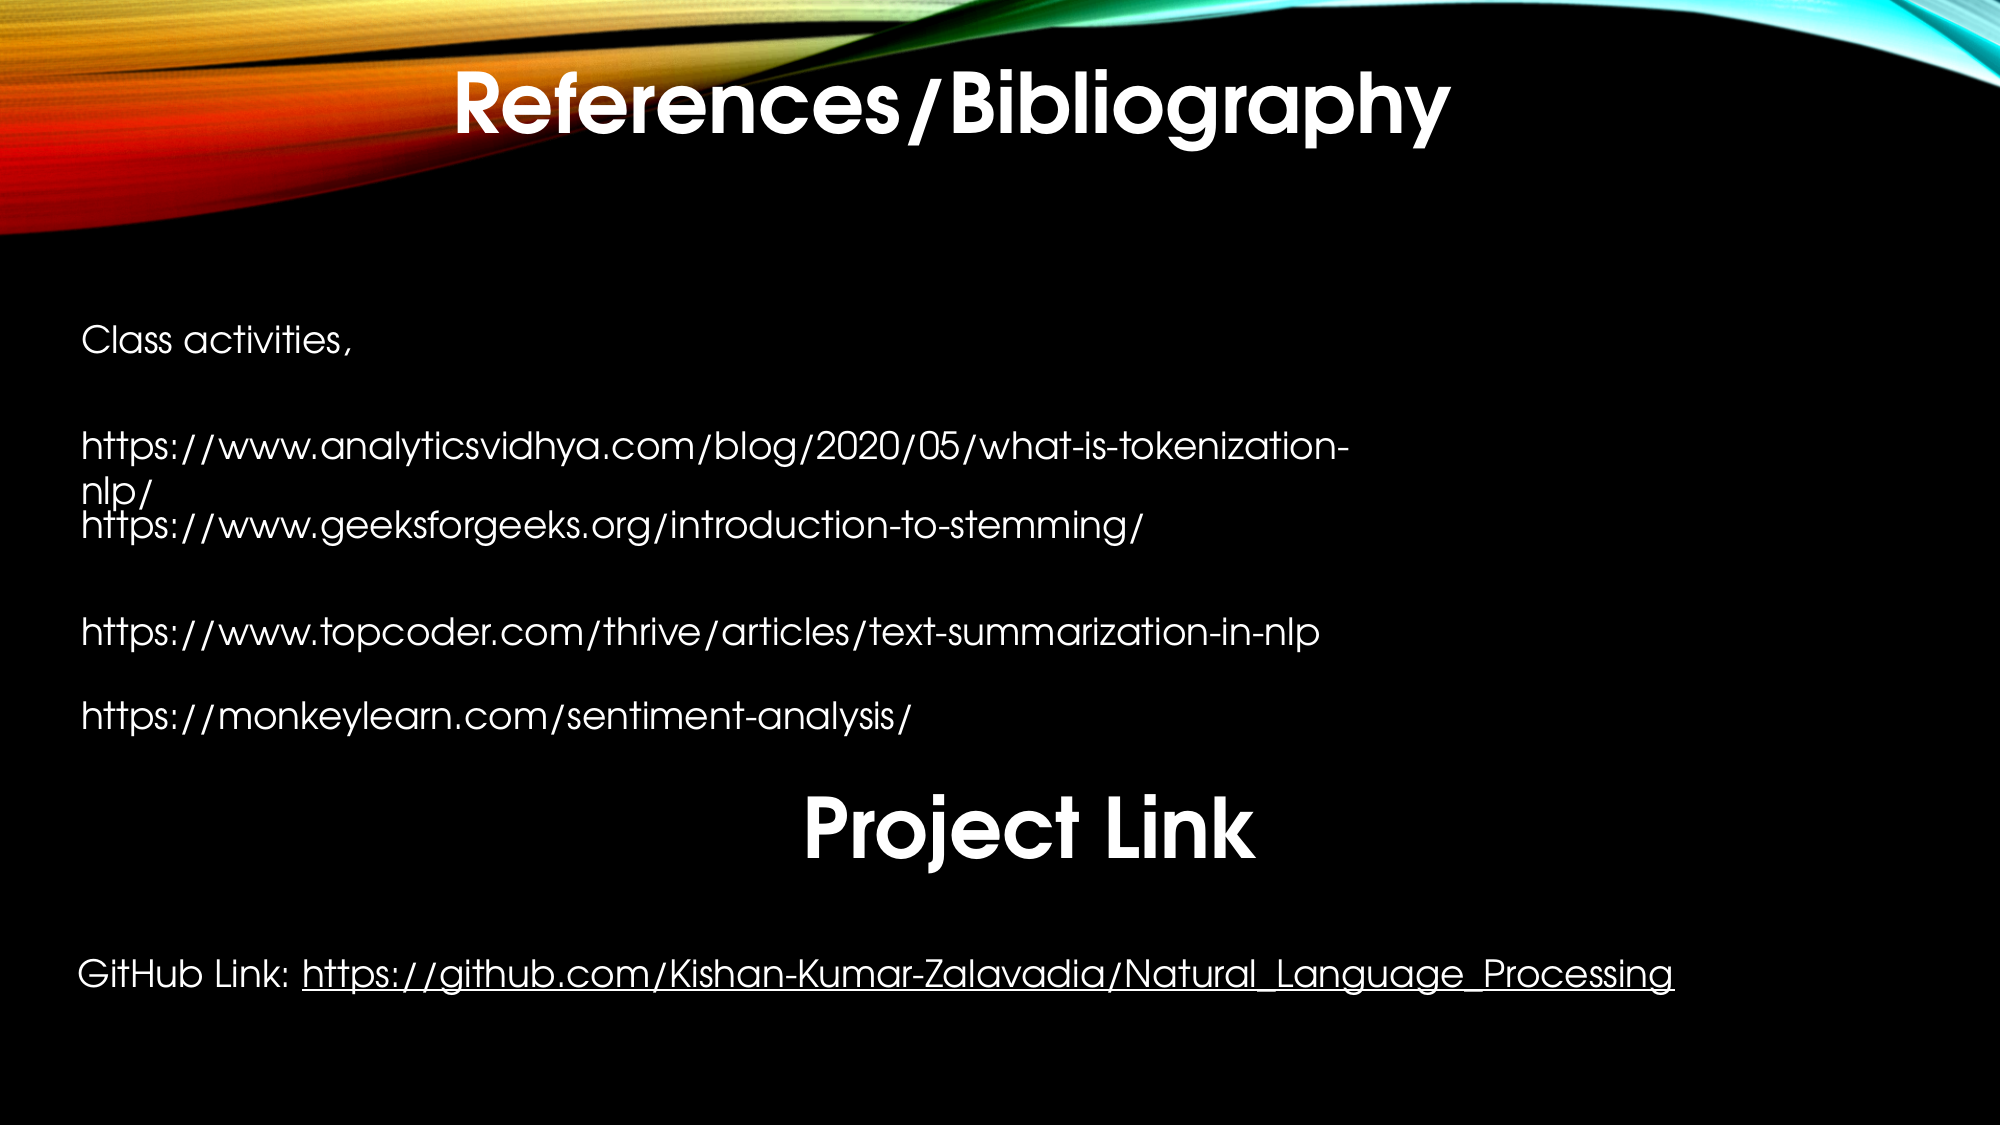

References/Bibliography

Class activities,

https://www.analyticsvidhya.com/blog/2020/05/what-is-tokenization-nlp/
https://www.geeksforgeeks.org/introduction-to-stemming/
https://www.topcoder.com/thrive/articles/text-summarization-in-nlp
https://monkeylearn.com/sentiment-analysis/
Project Link
GitHub Link: https://github.com/Kishan-Kumar-Zalavadia/Natural_Language_Processing